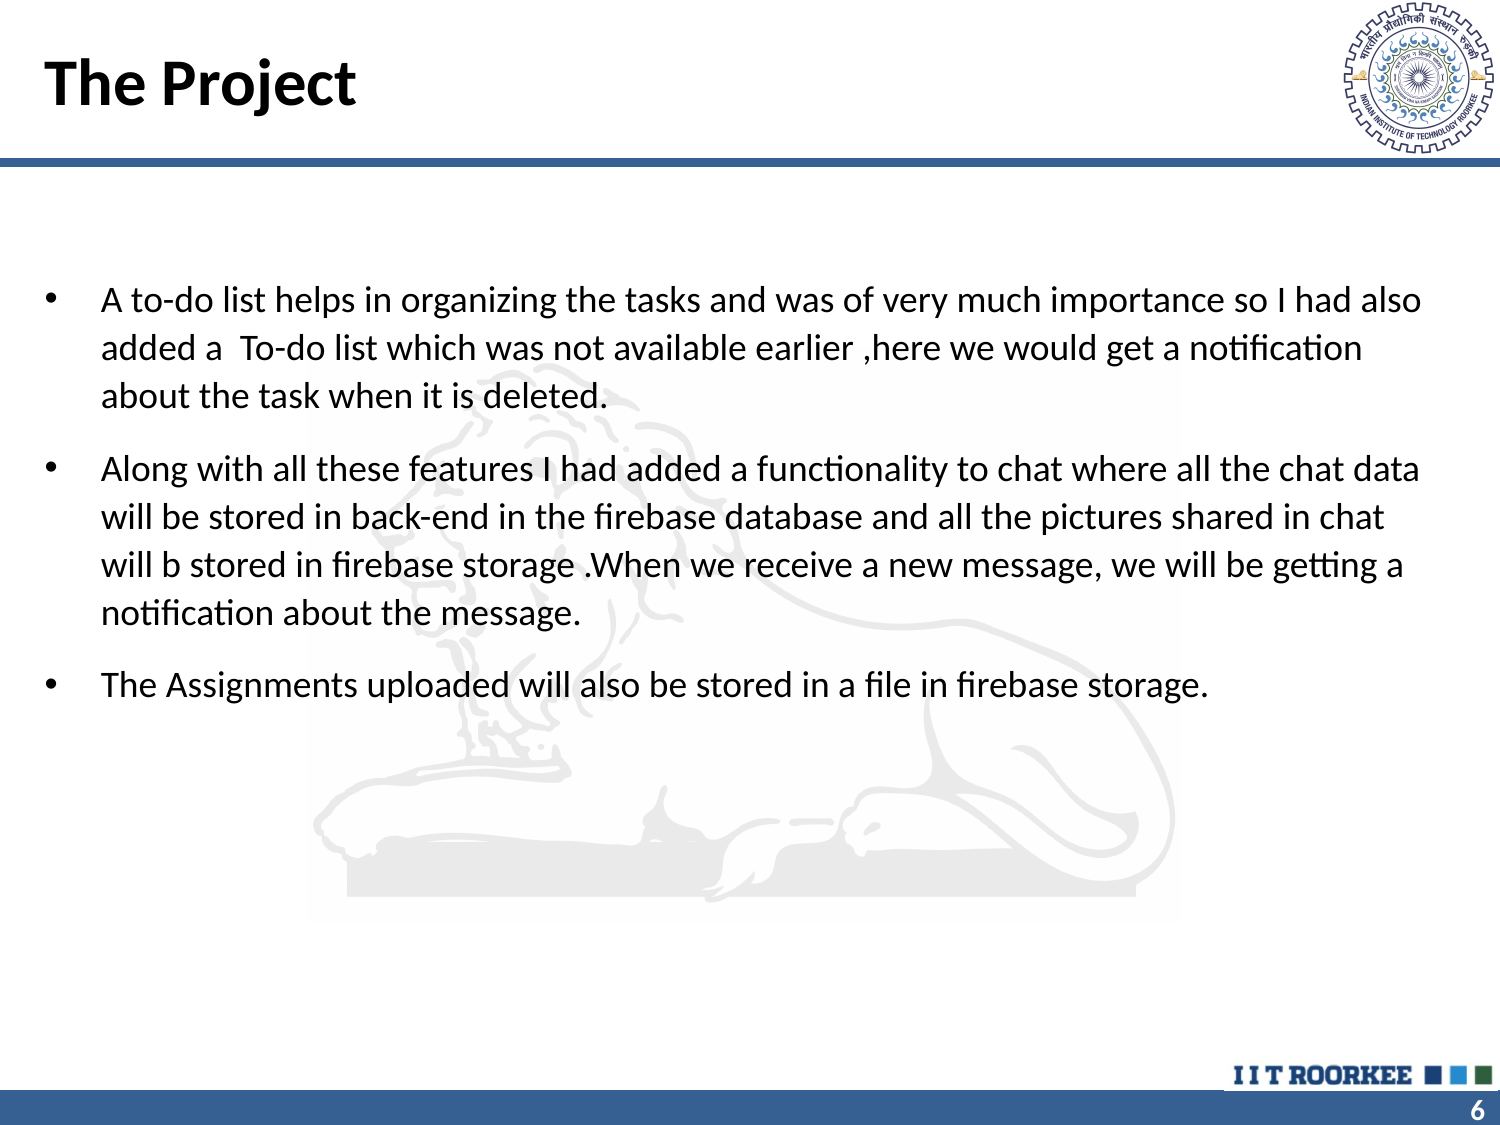

# The Project

A to-do list helps in organizing the tasks and was of very much importance so I had also added a  To-do list which was not available earlier ,here we would get a notification about the task when it is deleted.
Along with all these features I had added a functionality to chat where all the chat data will be stored in back-end in the firebase database and all the pictures shared in chat will b stored in firebase storage .When we receive a new message, we will be getting a notification about the message.
The Assignments uploaded will also be stored in a file in firebase storage.